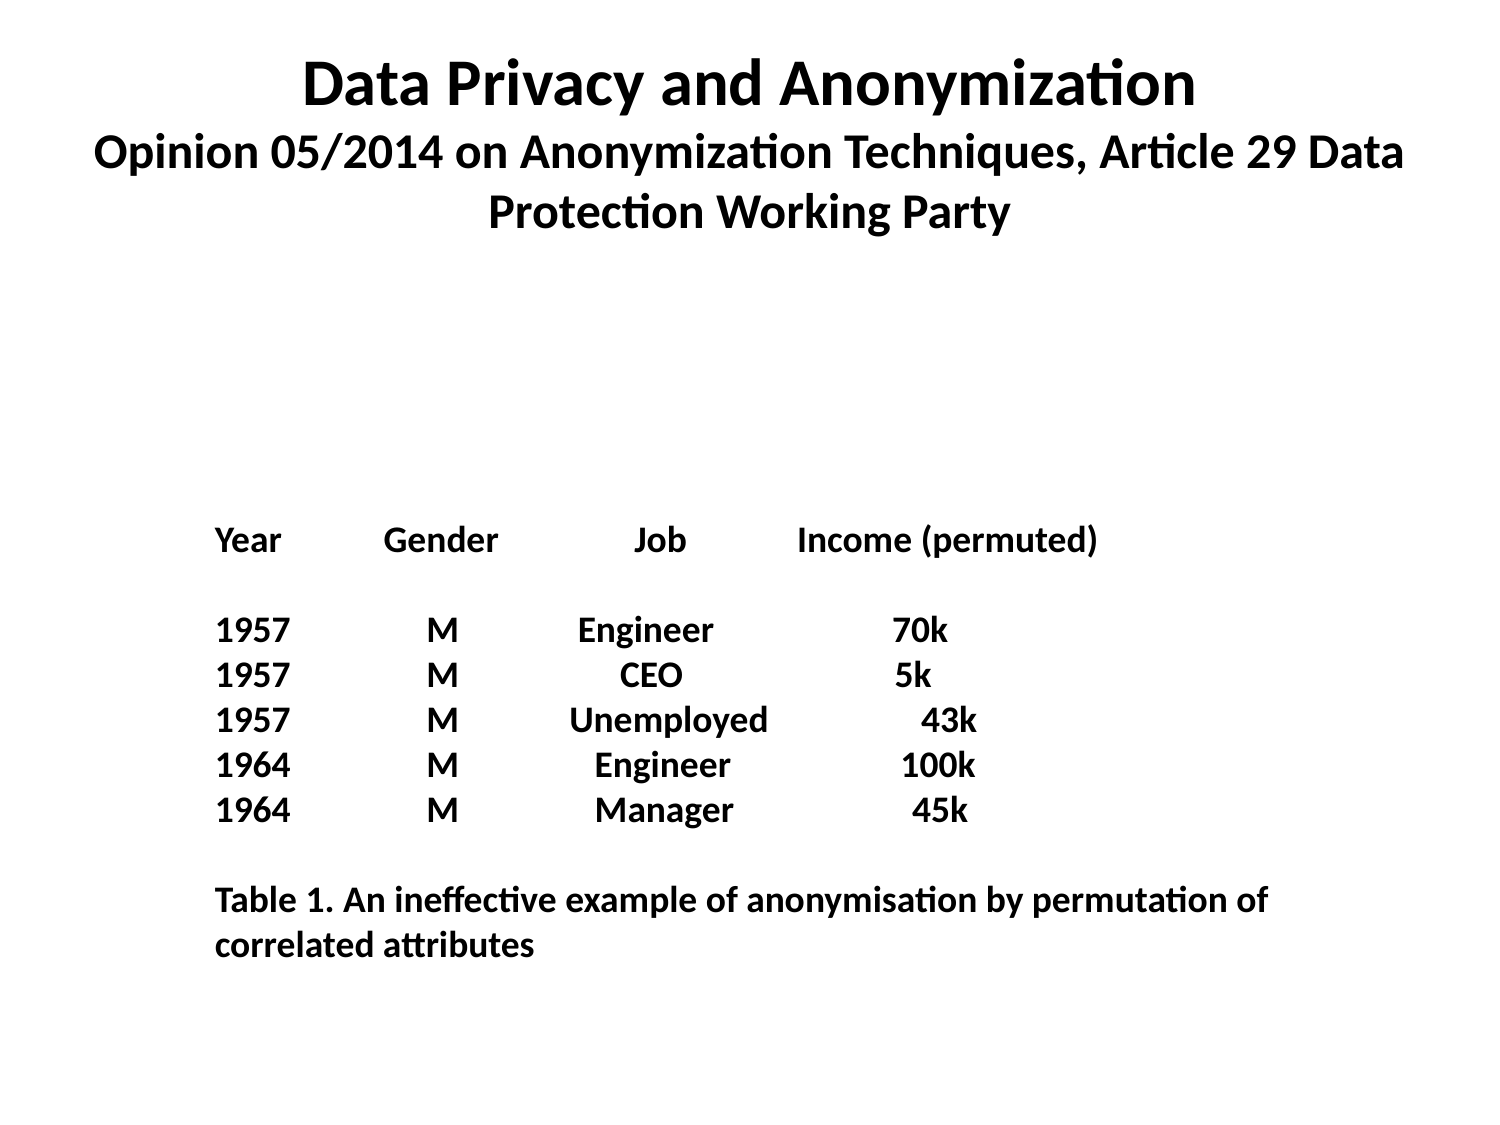

# Data Privacy and Anonymization Opinion 05/2014 on Anonymization Techniques, Article 29 Data Protection Working Party

Year            Gender                Job             Income (permuted)

1957                M              Engineer                     70k
1957                M                   CEO                         5k
1957                M             Unemployed                  43k
1964                M                Engineer                    100k
1964                M                Manager                     45k

Table 1. An ineffective example of anonymisation by permutation of correlated attributes